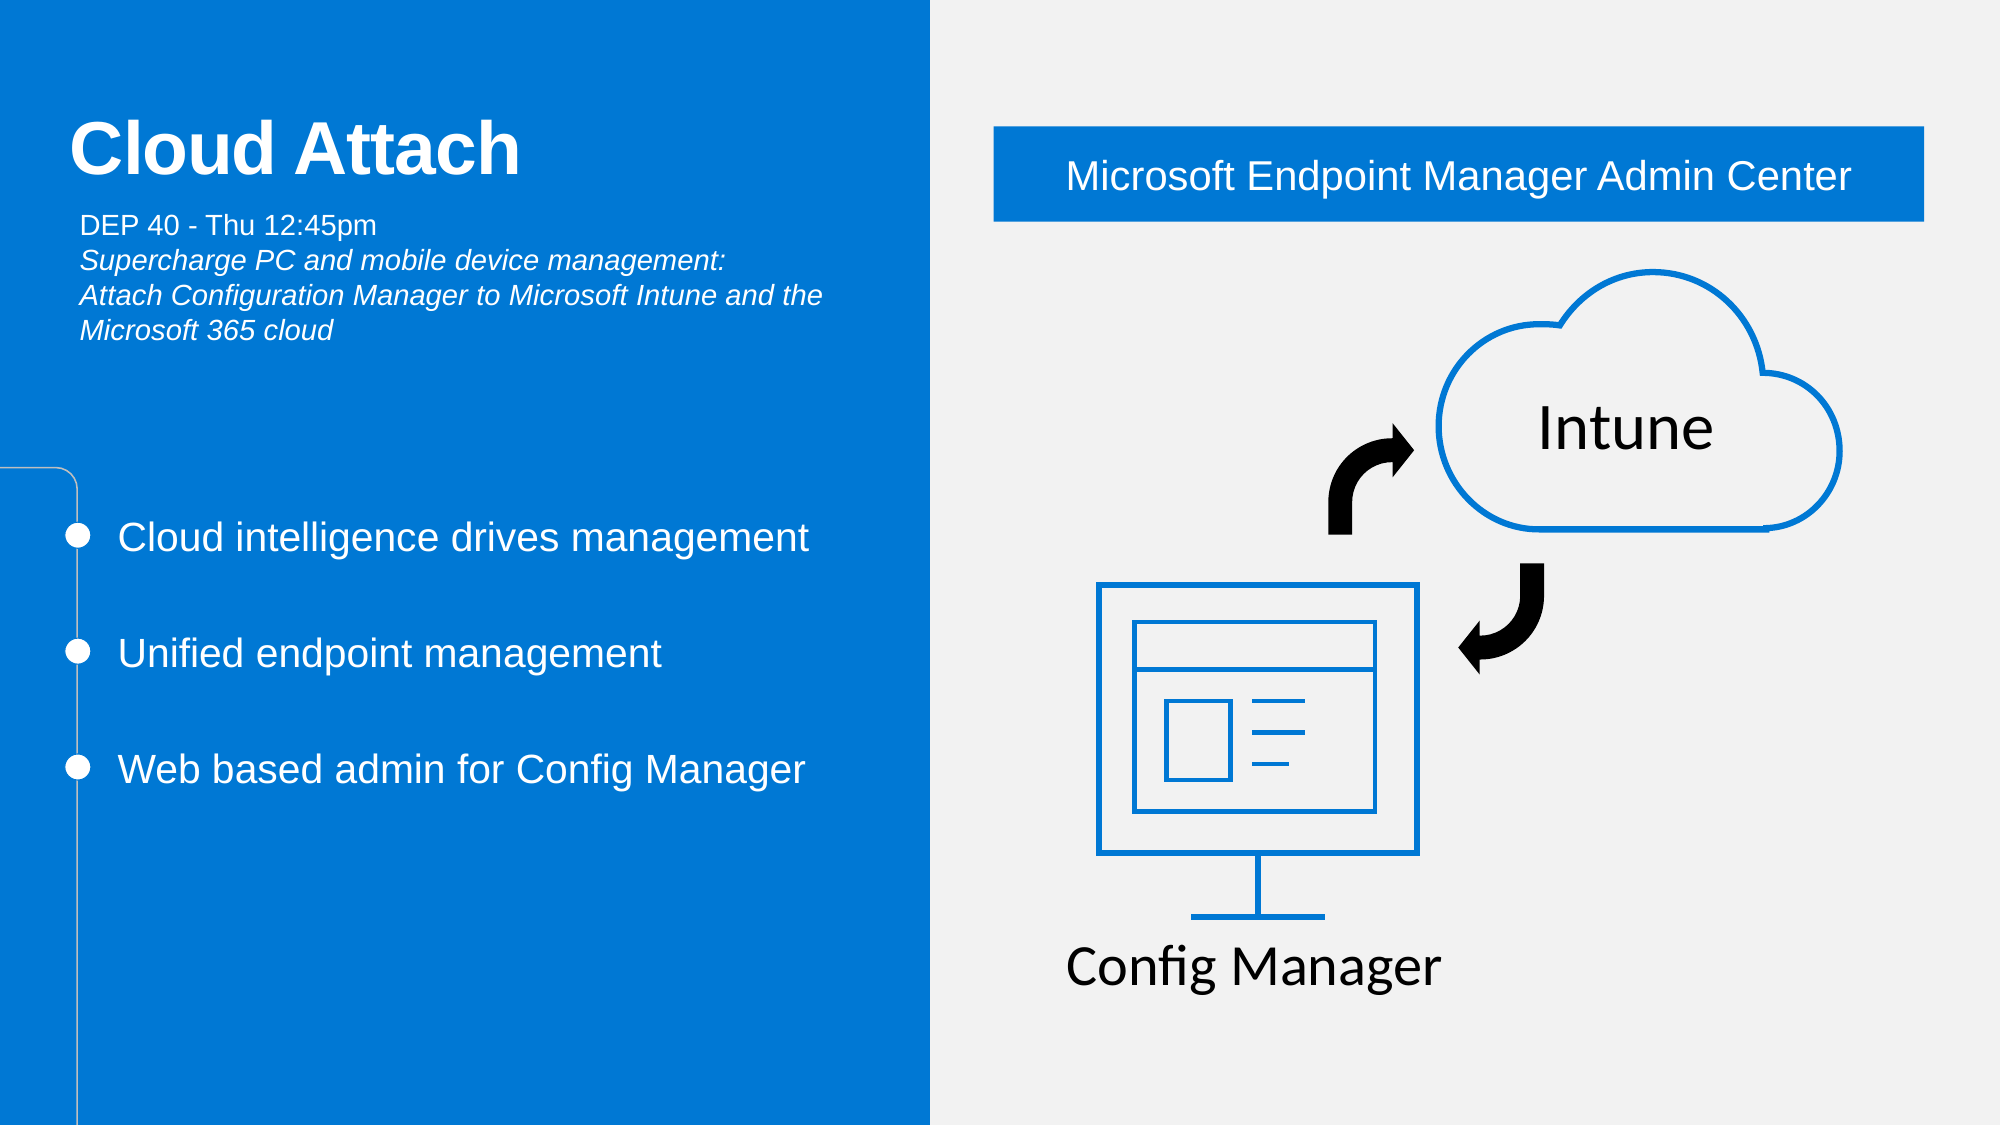

# Cloud Attach
Microsoft Endpoint Manager Admin Center
DEP 40 - Thu 12:45pm
Supercharge PC and mobile device management: Attach Configuration Manager to Microsoft Intune and the Microsoft 365 cloud

Intune

Config Manager

Cloud intelligence drives management

Unified endpoint management

Web based admin for Config Manager